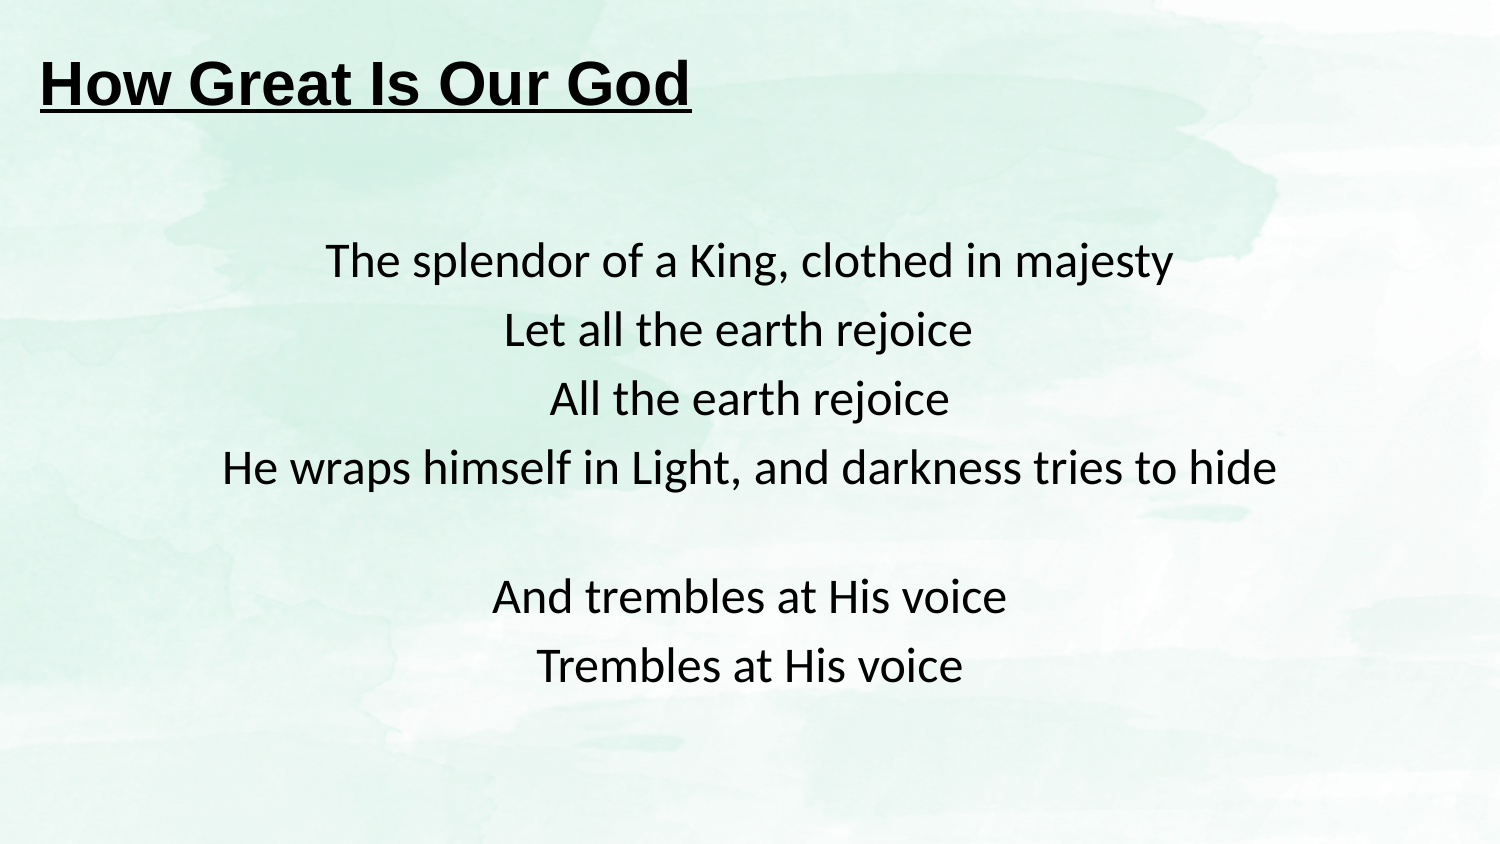

# How Great Is Our God
The splendor of a King, clothed in majesty
Let all the earth rejoice  
All the earth rejoice
He wraps himself in Light, and darkness tries to hide
And trembles at His voice
Trembles at His voice